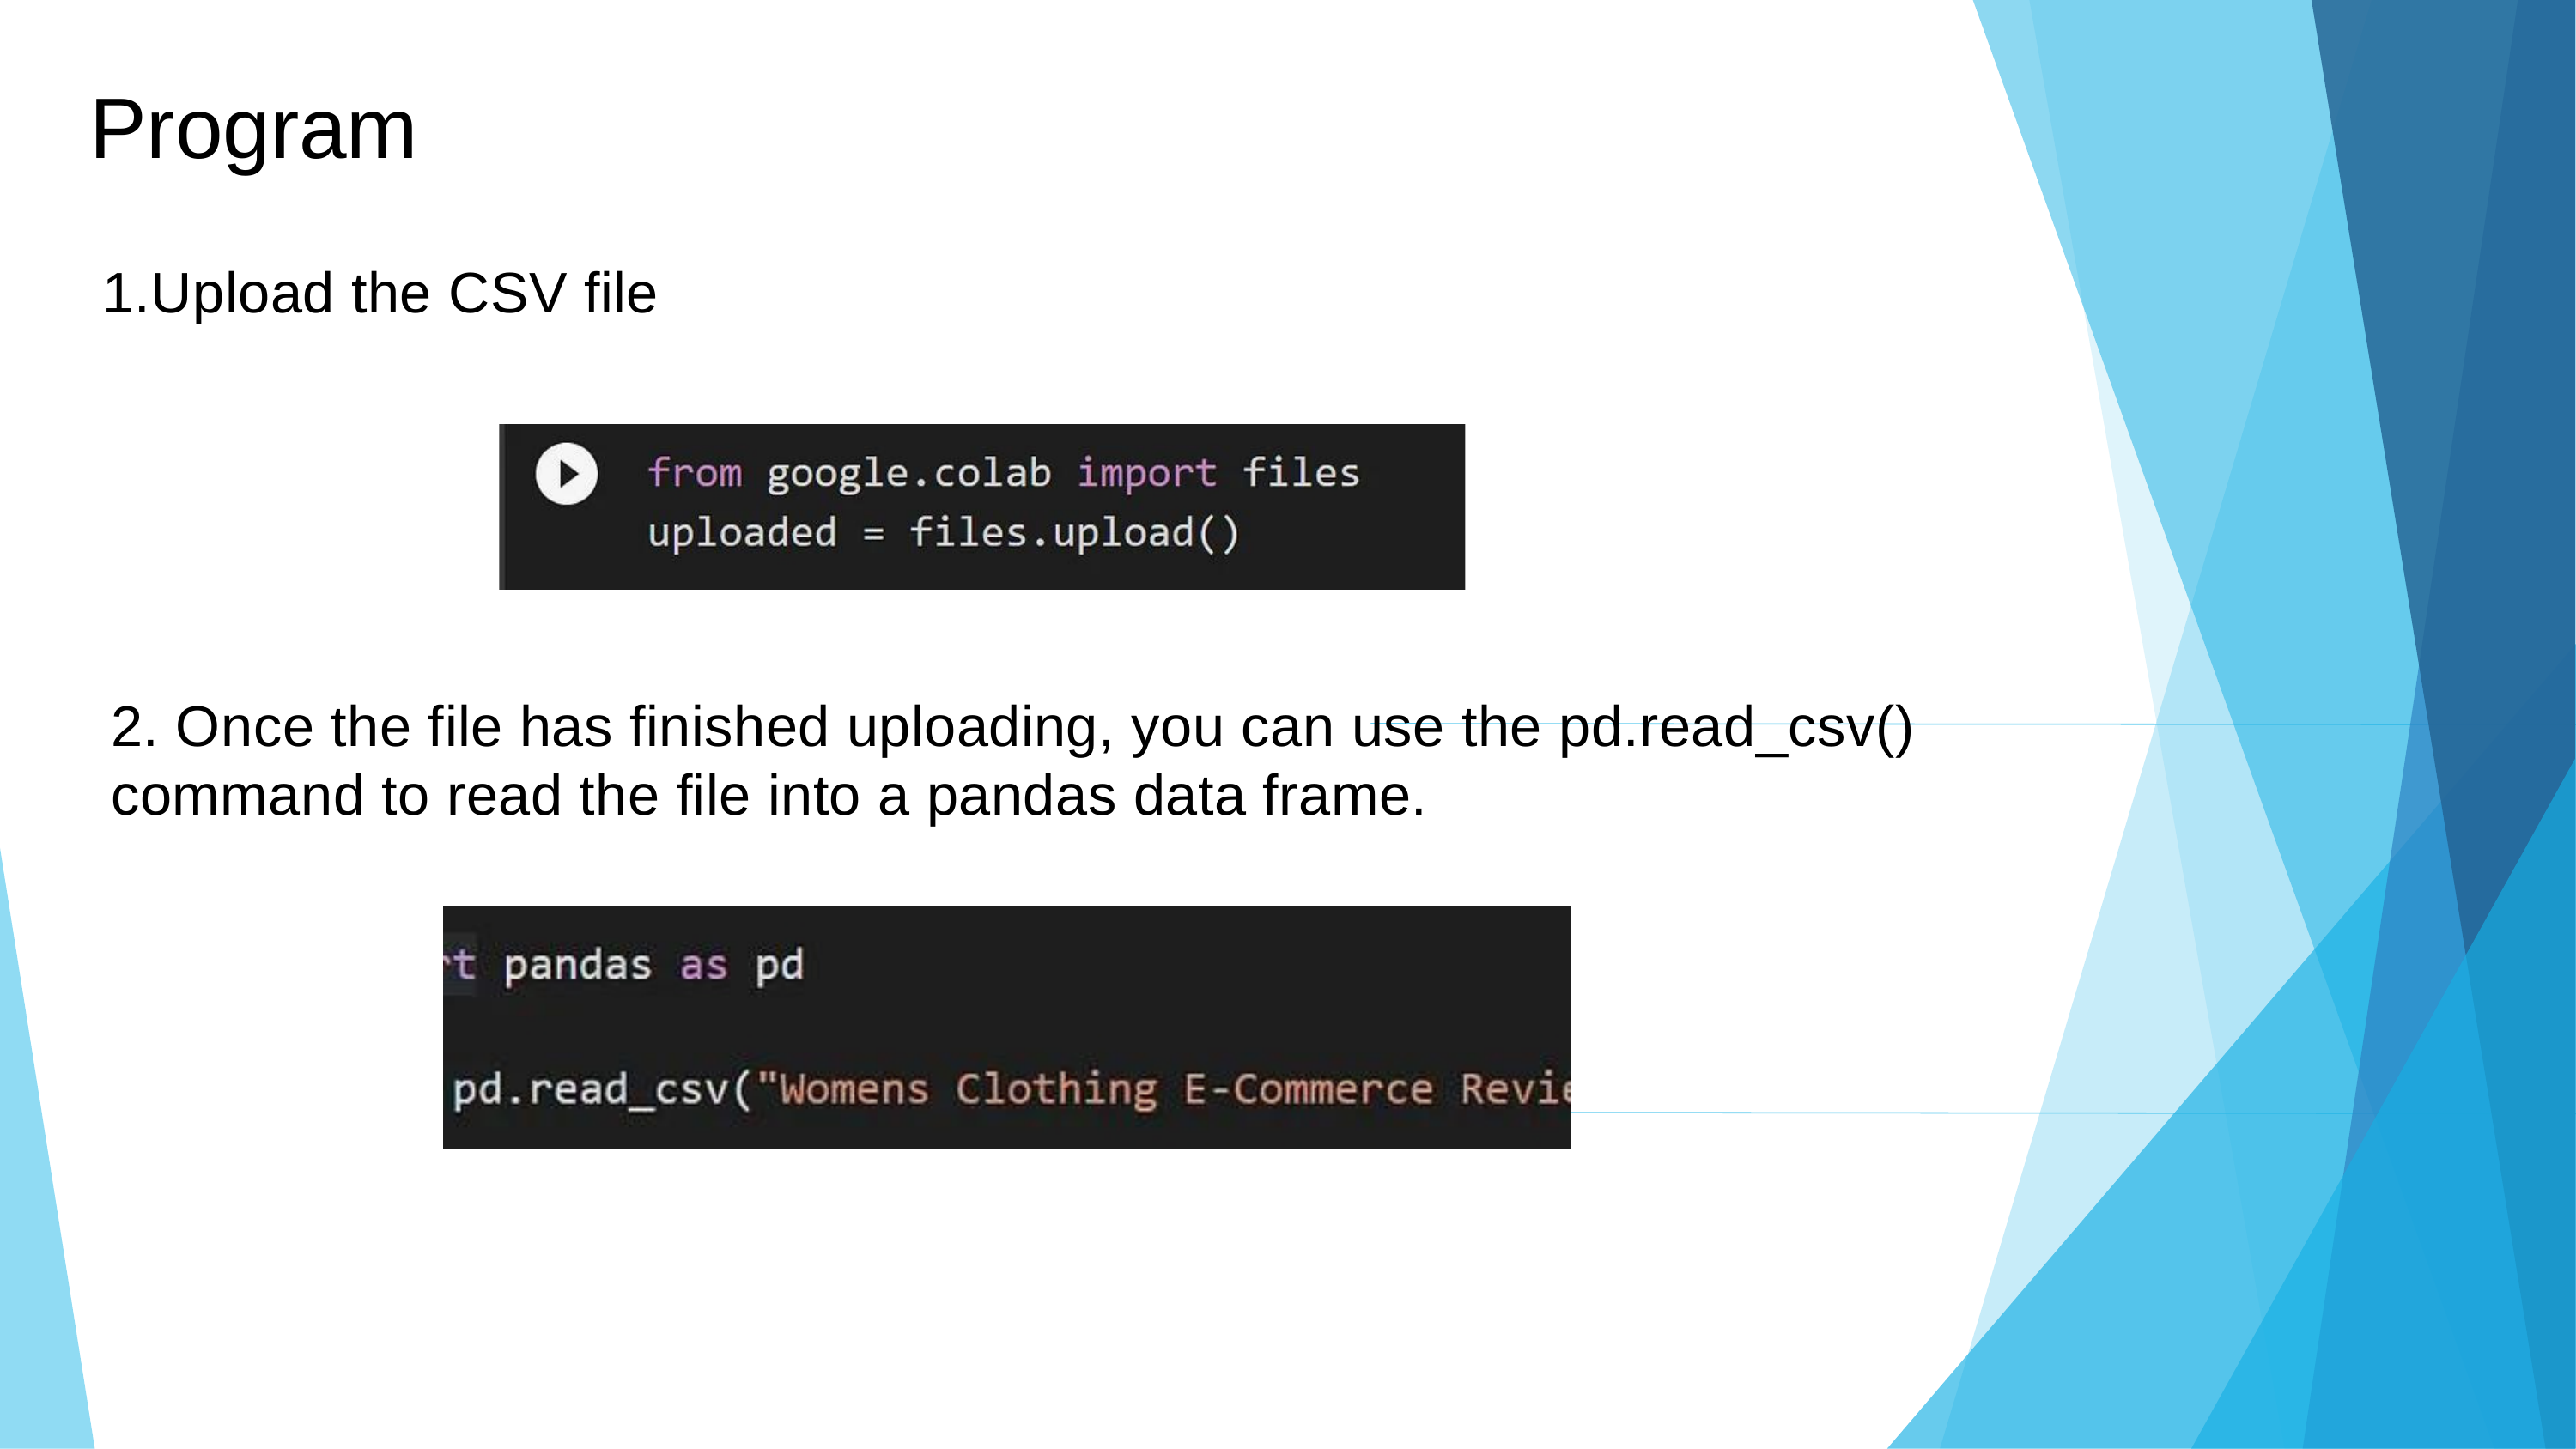

Program
1.Upload the CSV file

2. Once the file has finished uploading, you can use the pd.read_csv() command to read the file into a pandas data frame.